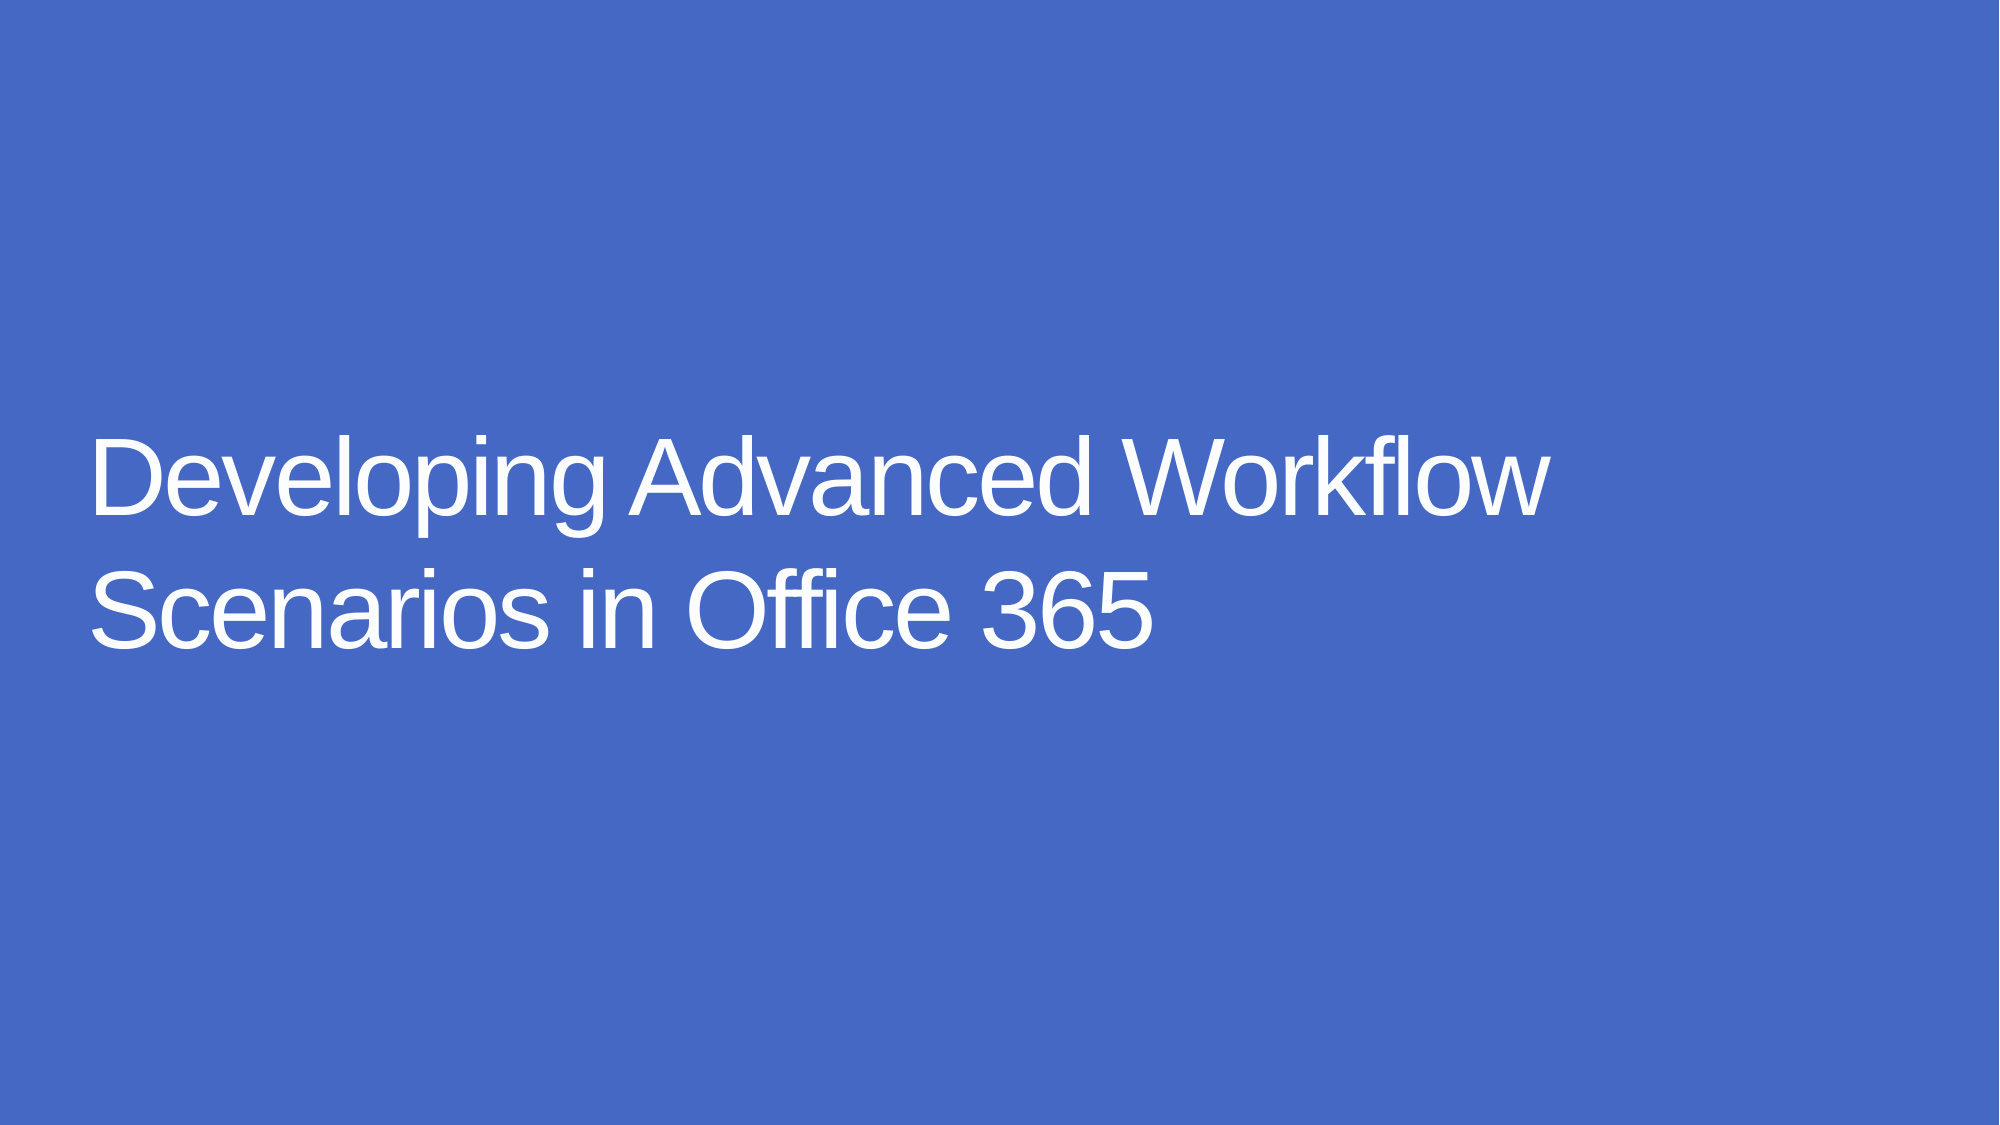

# Developing Advanced Workflow Scenarios in Office 365